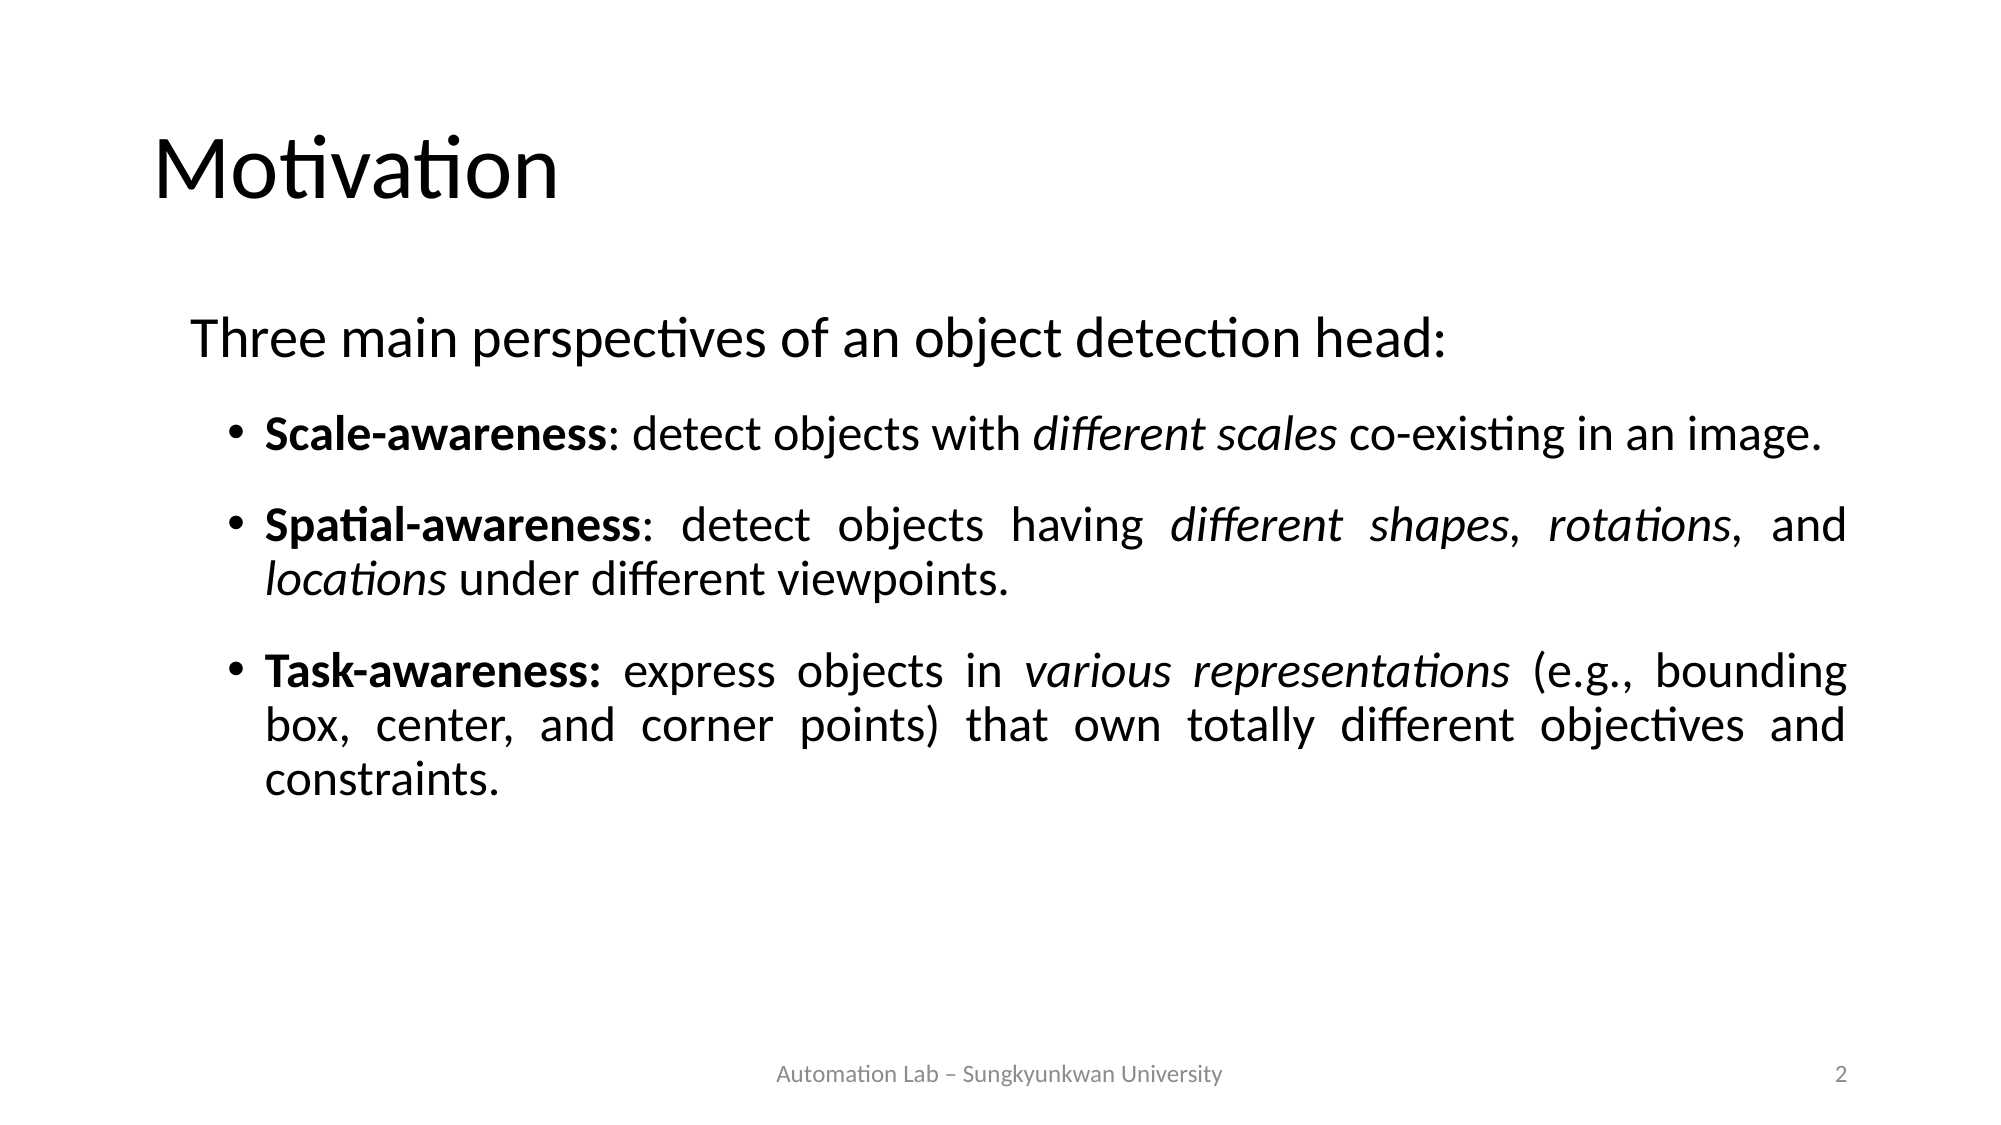

# Motivation
Three main perspectives of an object detection head:
Scale-awareness: detect objects with different scales co-existing in an image.
Spatial-awareness: detect objects having different shapes, rotations, and locations under different viewpoints.
Task-awareness: express objects in various representations (e.g., bounding box, center, and corner points) that own totally different objectives and constraints.
Automation Lab – Sungkyunkwan University
2